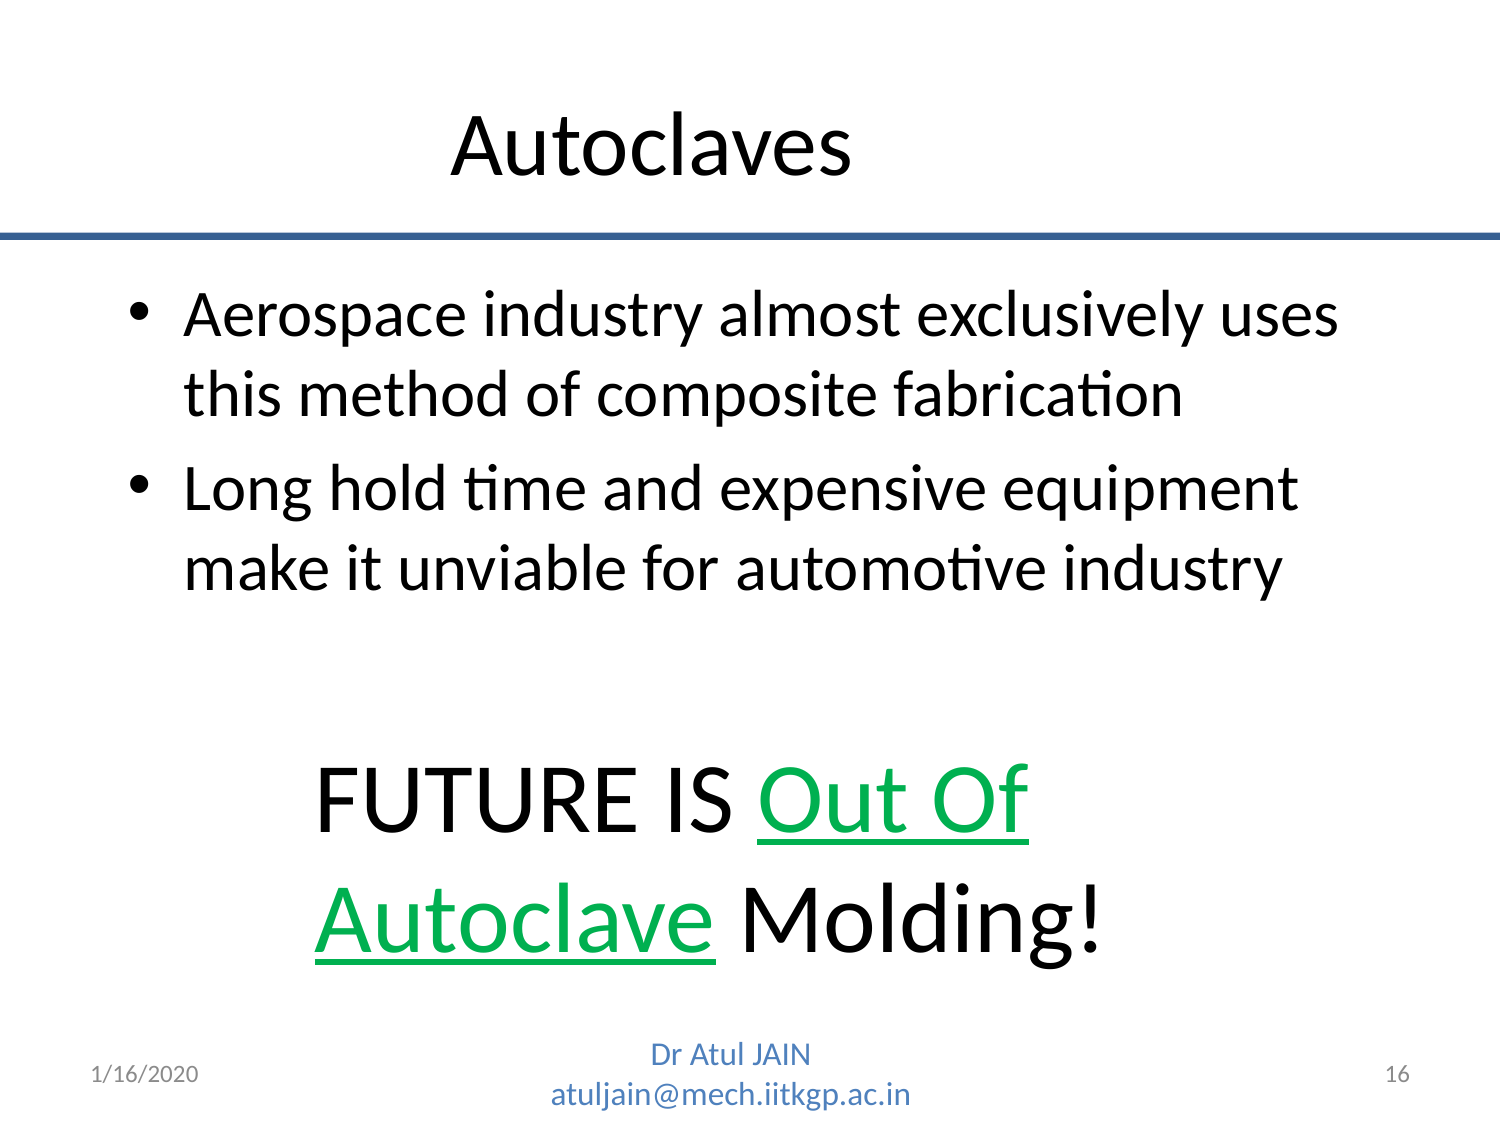

# Autoclaves
Aerospace industry almost exclusively uses this method of composite fabrication
Long hold time and expensive equipment make it unviable for automotive industry
FUTURE IS Out Of Autoclave Molding!
1/16/2020
16